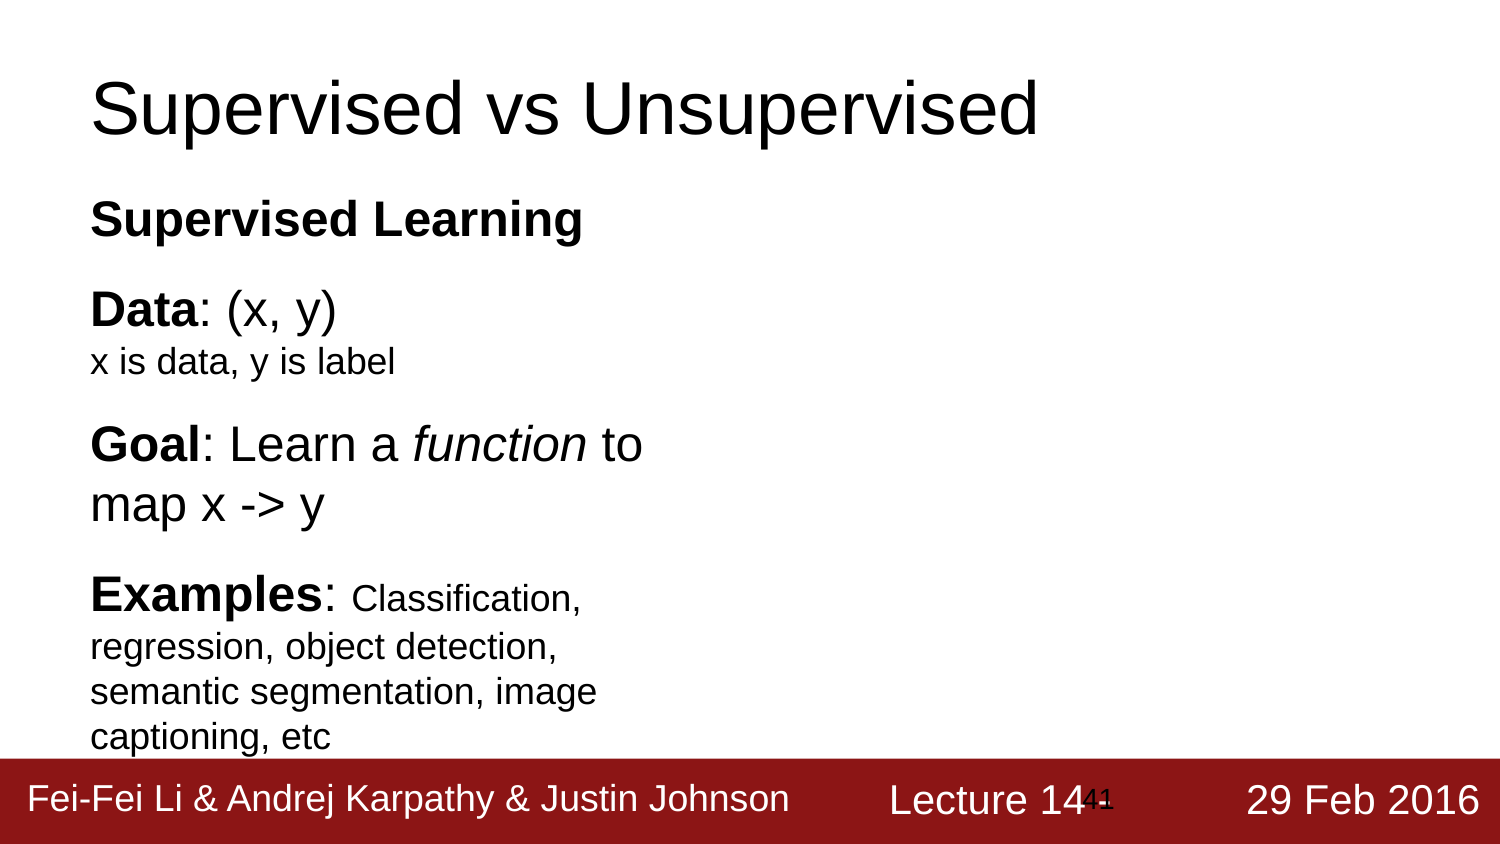

# Supervised vs Unsupervised
Supervised Learning

Data: (x, y)
x is data, y is label

Goal: Learn a function to map x -> y

Examples: Classification, regression, object detection, semantic segmentation, image captioning, etc
41